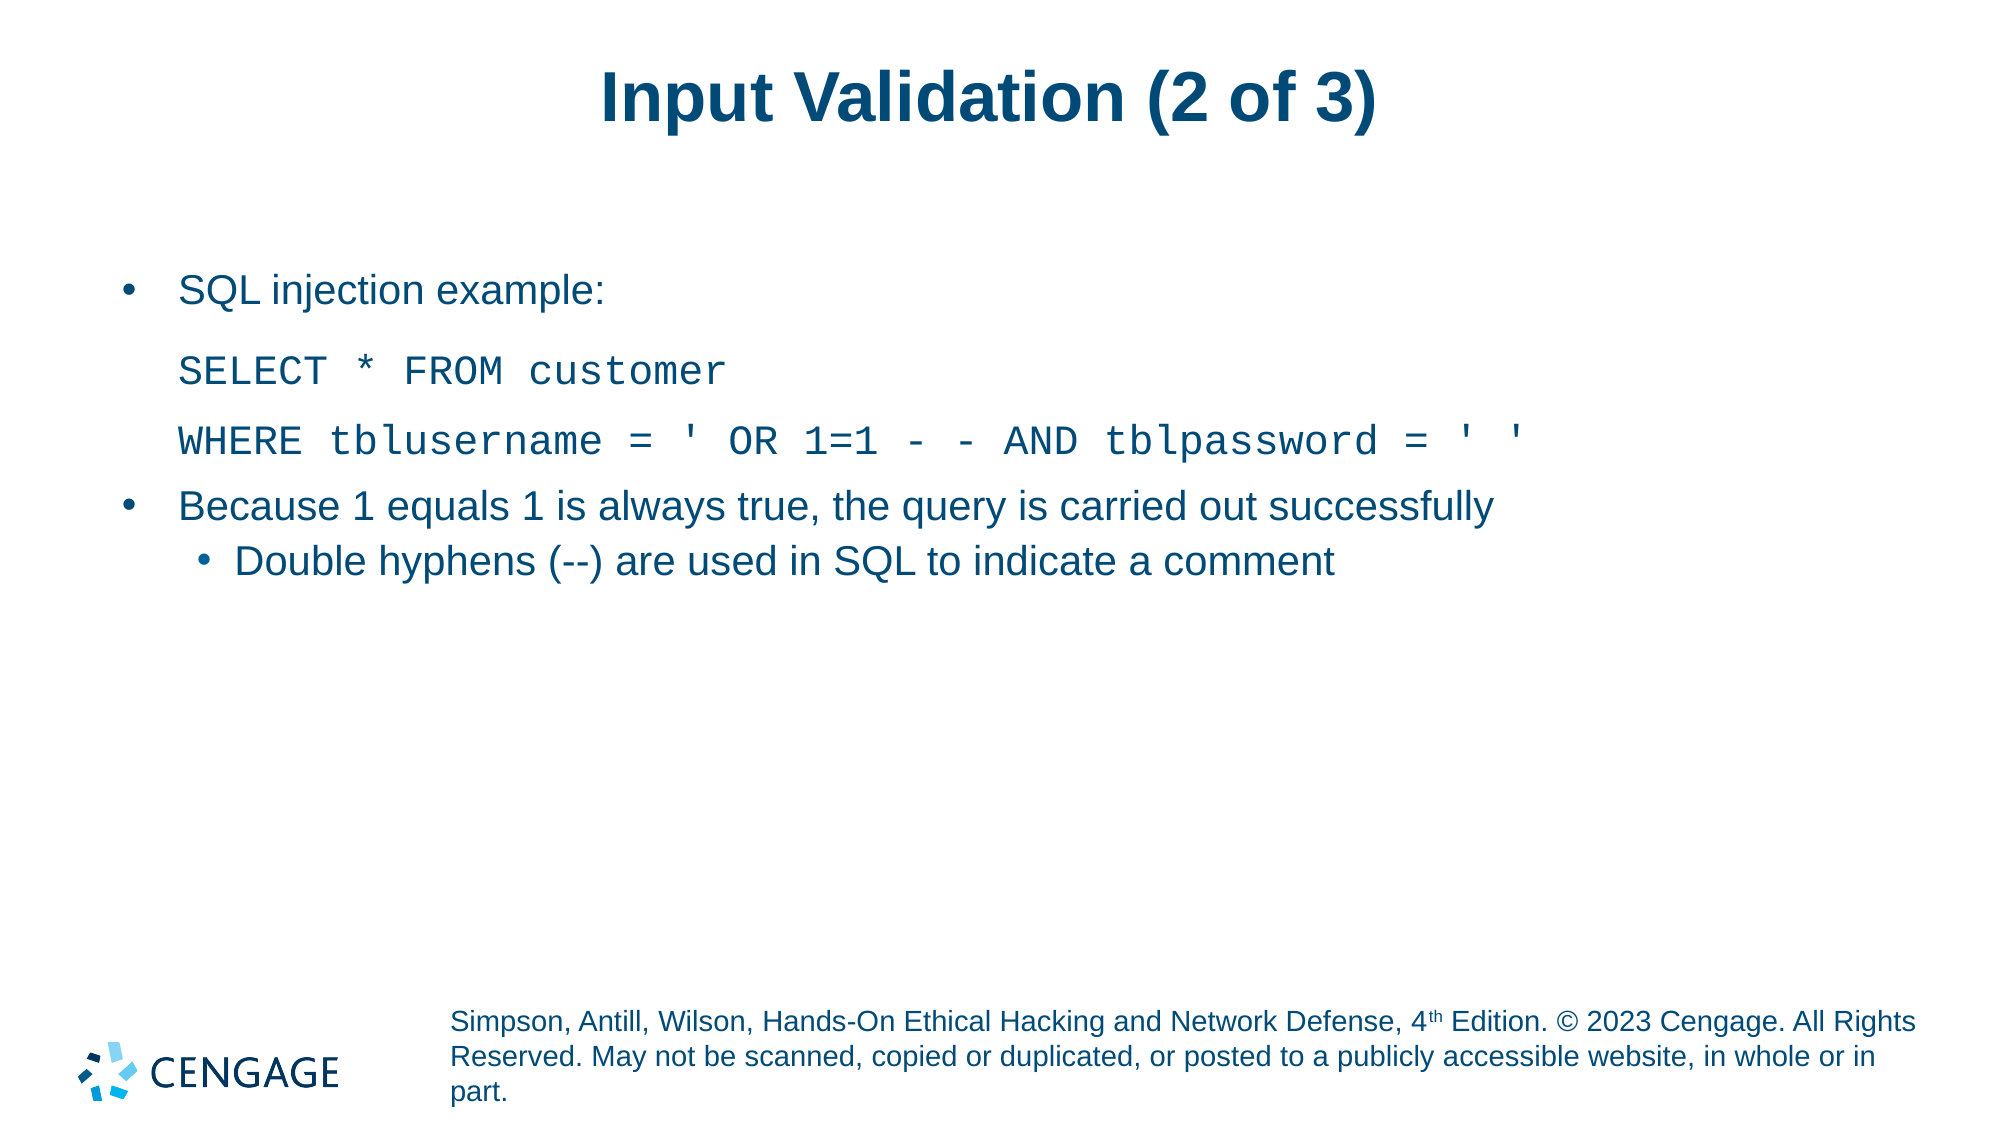

# Input Validation (2 of 3)
SQL injection example:
	SELECT * FROM customer
	WHERE tblusername = ' OR 1=1 - - AND tblpassword = ' '
Because 1 equals 1 is always true, the query is carried out successfully
Double hyphens (--) are used in SQL to indicate a comment